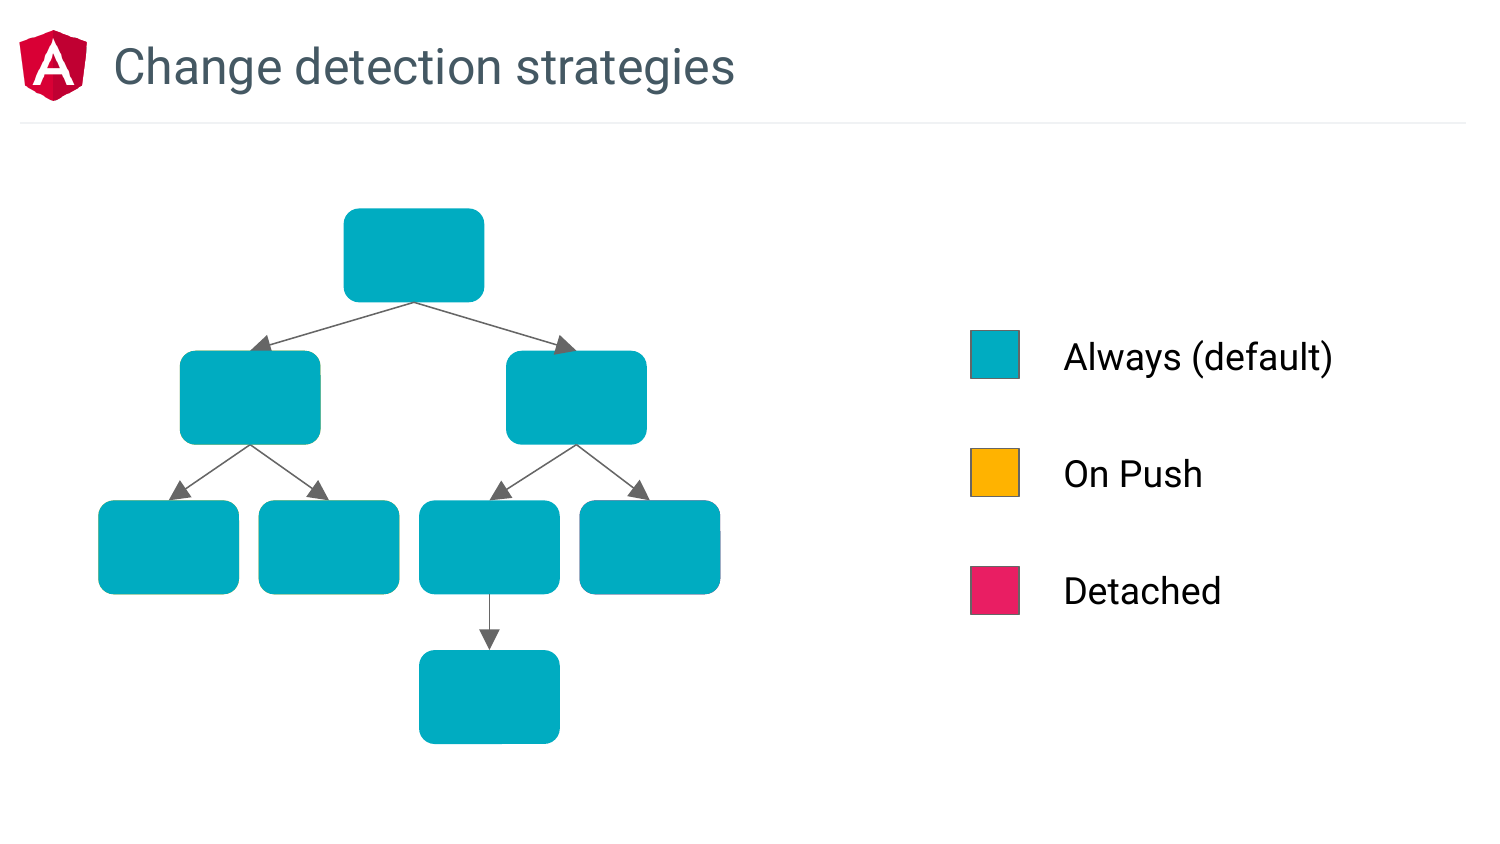

# Change detection strategies

Always (default)

On Push

Detached